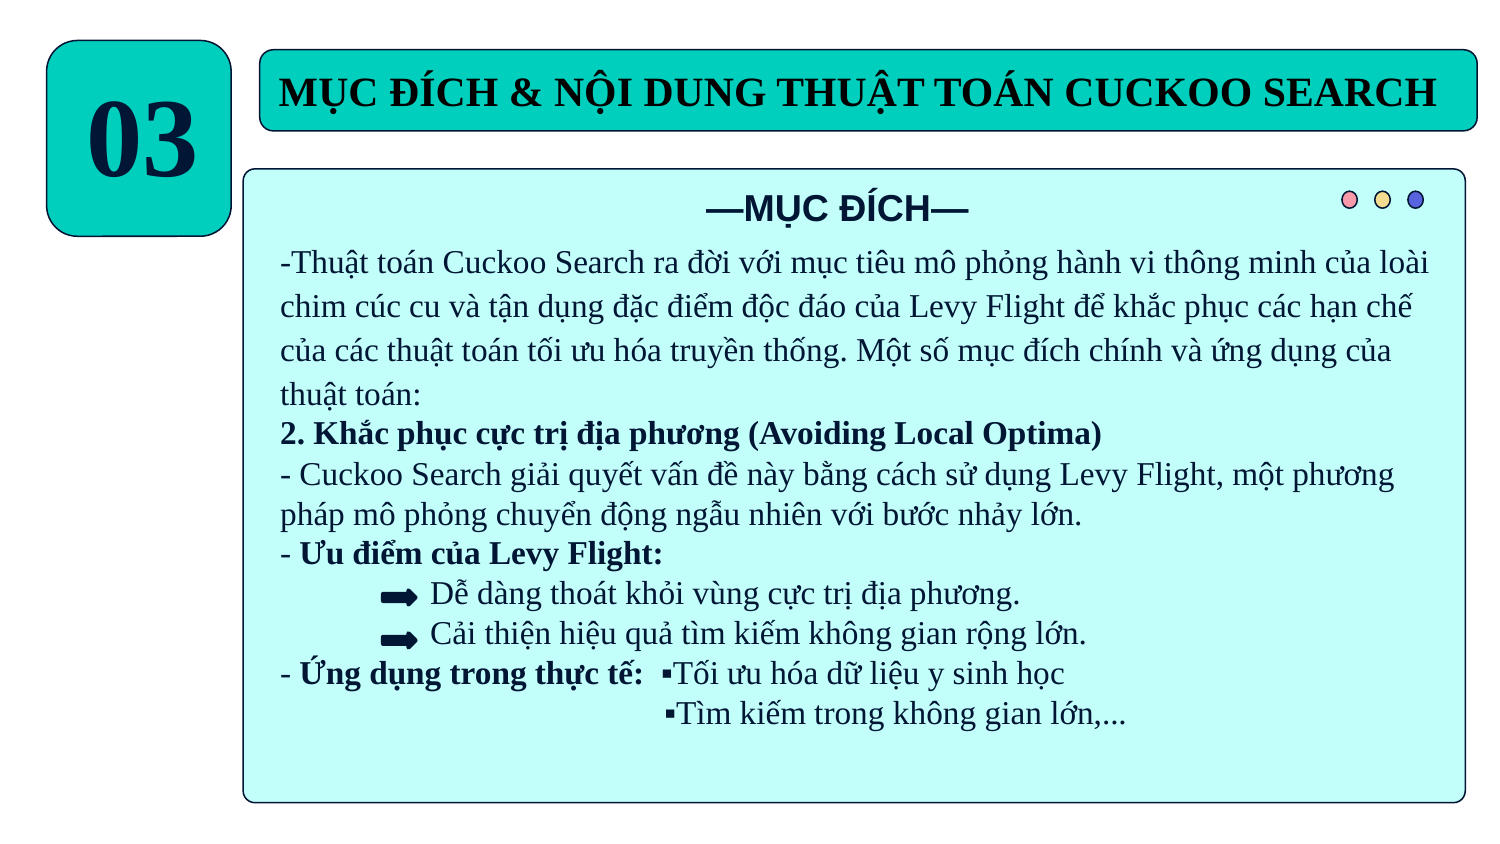

MỤC ĐÍCH & NỘI DUNG THUẬT TOÁN CUCKOO SEARCH
03

—MỤC ĐÍCH—

-Thuật toán Cuckoo Search ra đời với mục tiêu mô phỏng hành vi thông minh của loài chim cúc cu và tận dụng đặc điểm độc đáo của Levy Flight để khắc phục các hạn chế của các thuật toán tối ưu hóa truyền thống. Một số mục đích chính và ứng dụng của thuật toán:
2. Khắc phục cực trị địa phương (Avoiding Local Optima)
- Cuckoo Search giải quyết vấn đề này bằng cách sử dụng Levy Flight, một phương pháp mô phỏng chuyển động ngẫu nhiên với bước nhảy lớn.
- Ưu điểm của Levy Flight:
Dễ dàng thoát khỏi vùng cực trị địa phương.
Cải thiện hiệu quả tìm kiếm không gian rộng lớn.
- Ứng dụng trong thực tế:  ▪Tối ưu hóa dữ liệu y sinh học
 ▪Tìm kiếm trong không gian lớn,...